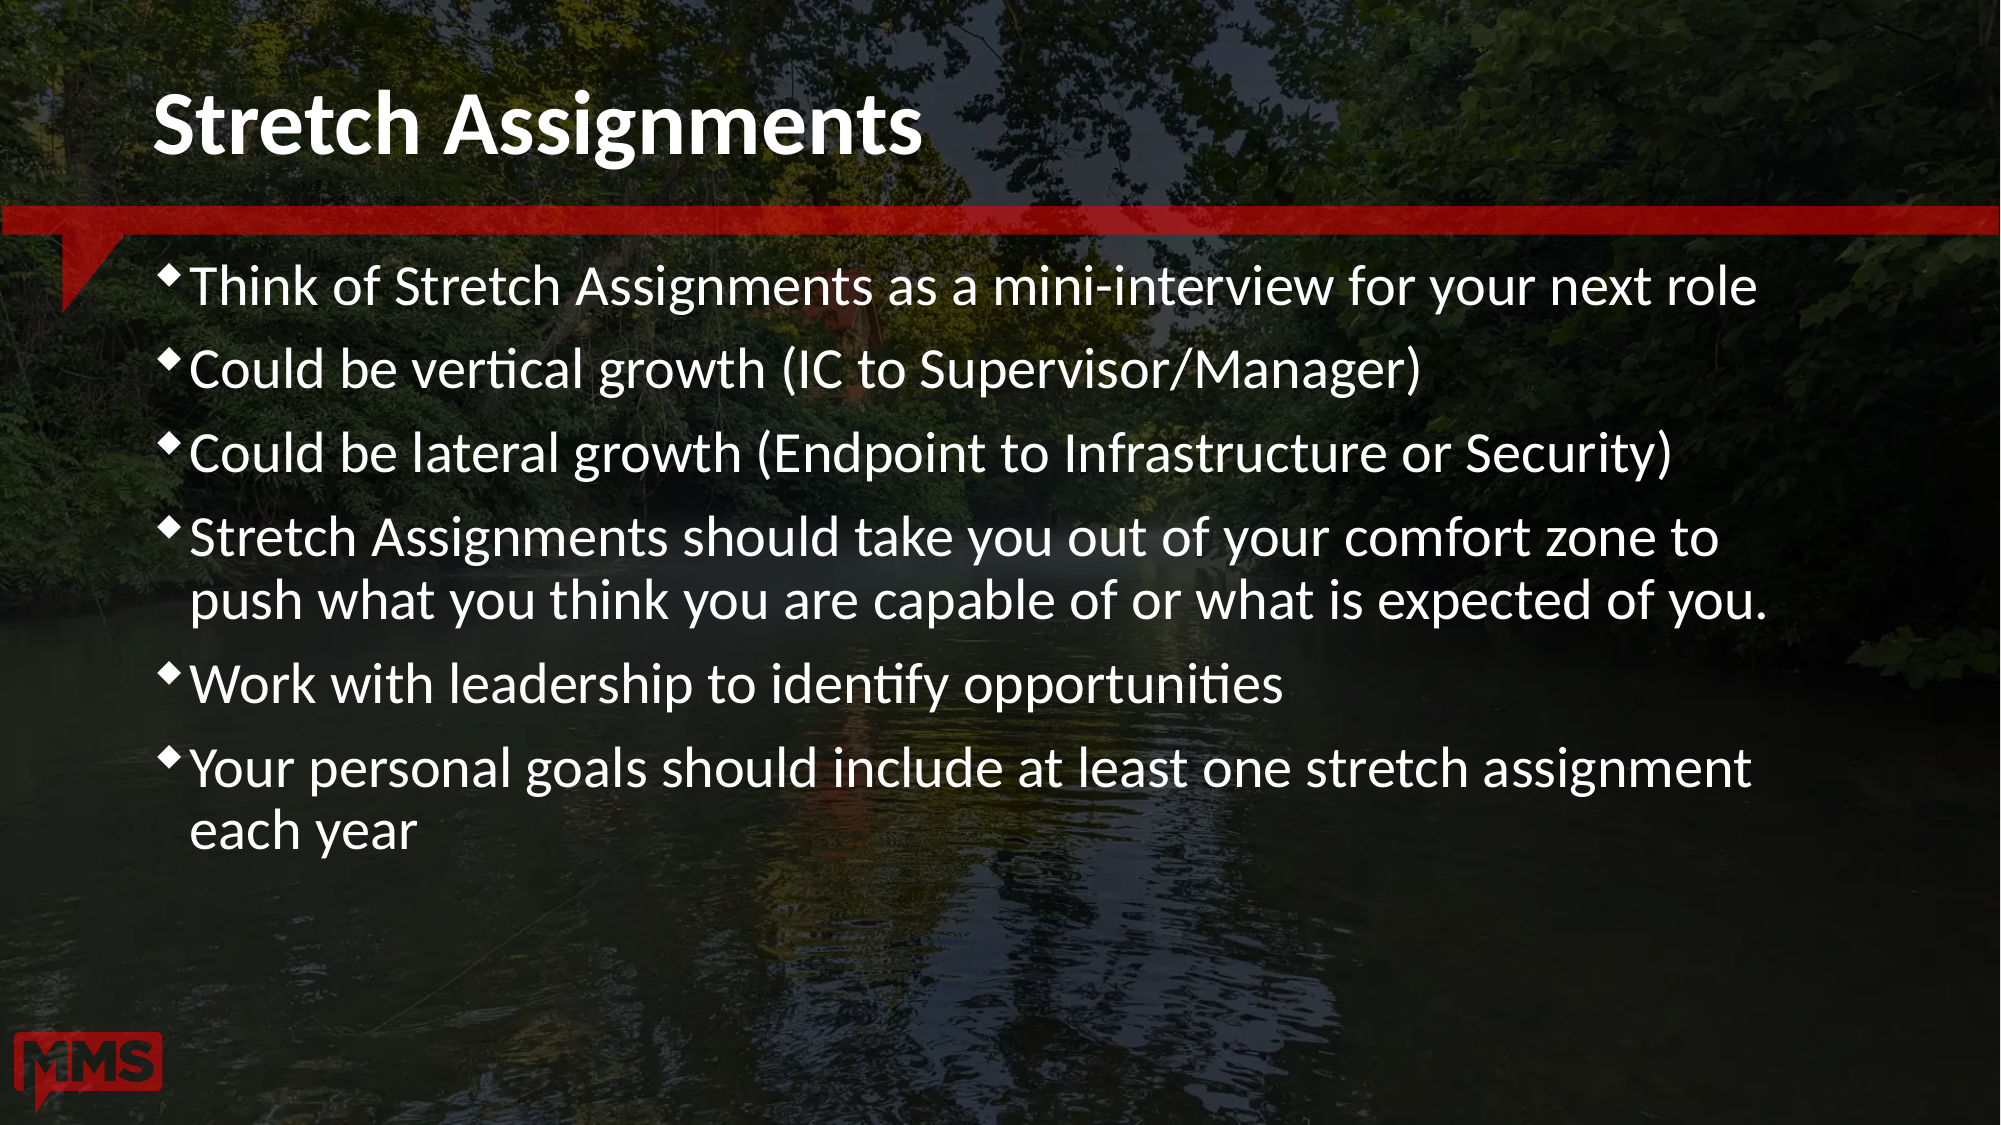

# Stretch Assignments
Think of Stretch Assignments as a mini-interview for your next role
Could be vertical growth (IC to Supervisor/Manager)
Could be lateral growth (Endpoint to Infrastructure or Security)
Stretch Assignments should take you out of your comfort zone to push what you think you are capable of or what is expected of you.
Work with leadership to identify opportunities
Your personal goals should include at least one stretch assignment each year